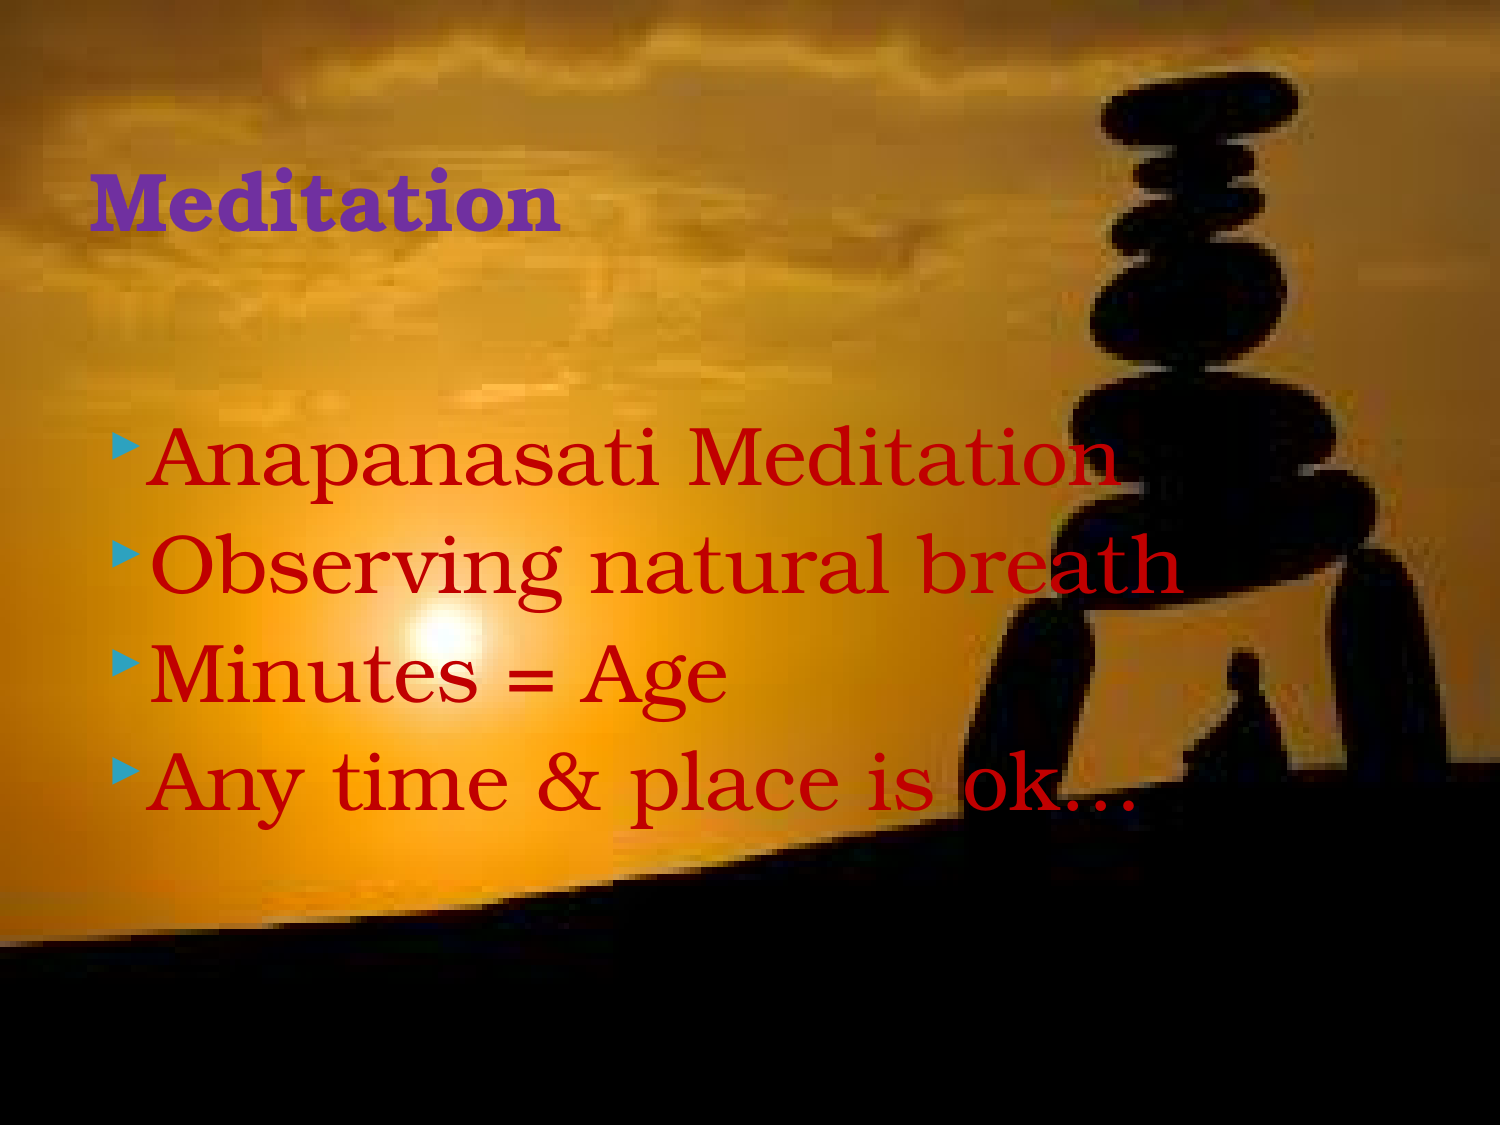

# Meditation

Anapanasati Meditation
Observing natural breath
Minutes = Age
Any time & place is ok…

3 TABLETS
10